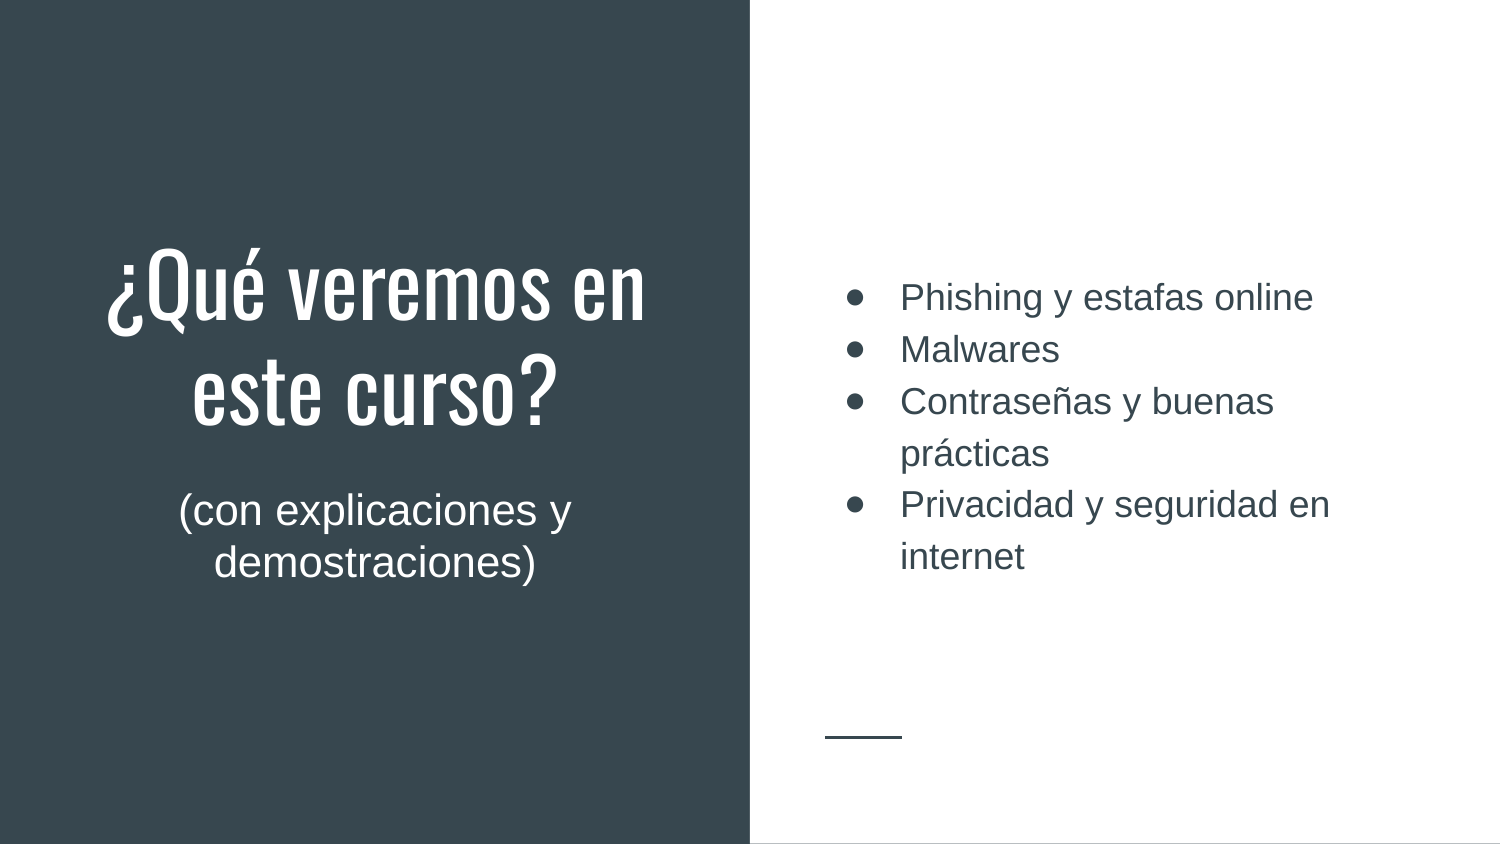

Phishing y estafas online
Malwares
Contraseñas y buenas prácticas
Privacidad y seguridad en internet
# ¿Qué veremos en este curso?
(con explicaciones y demostraciones)